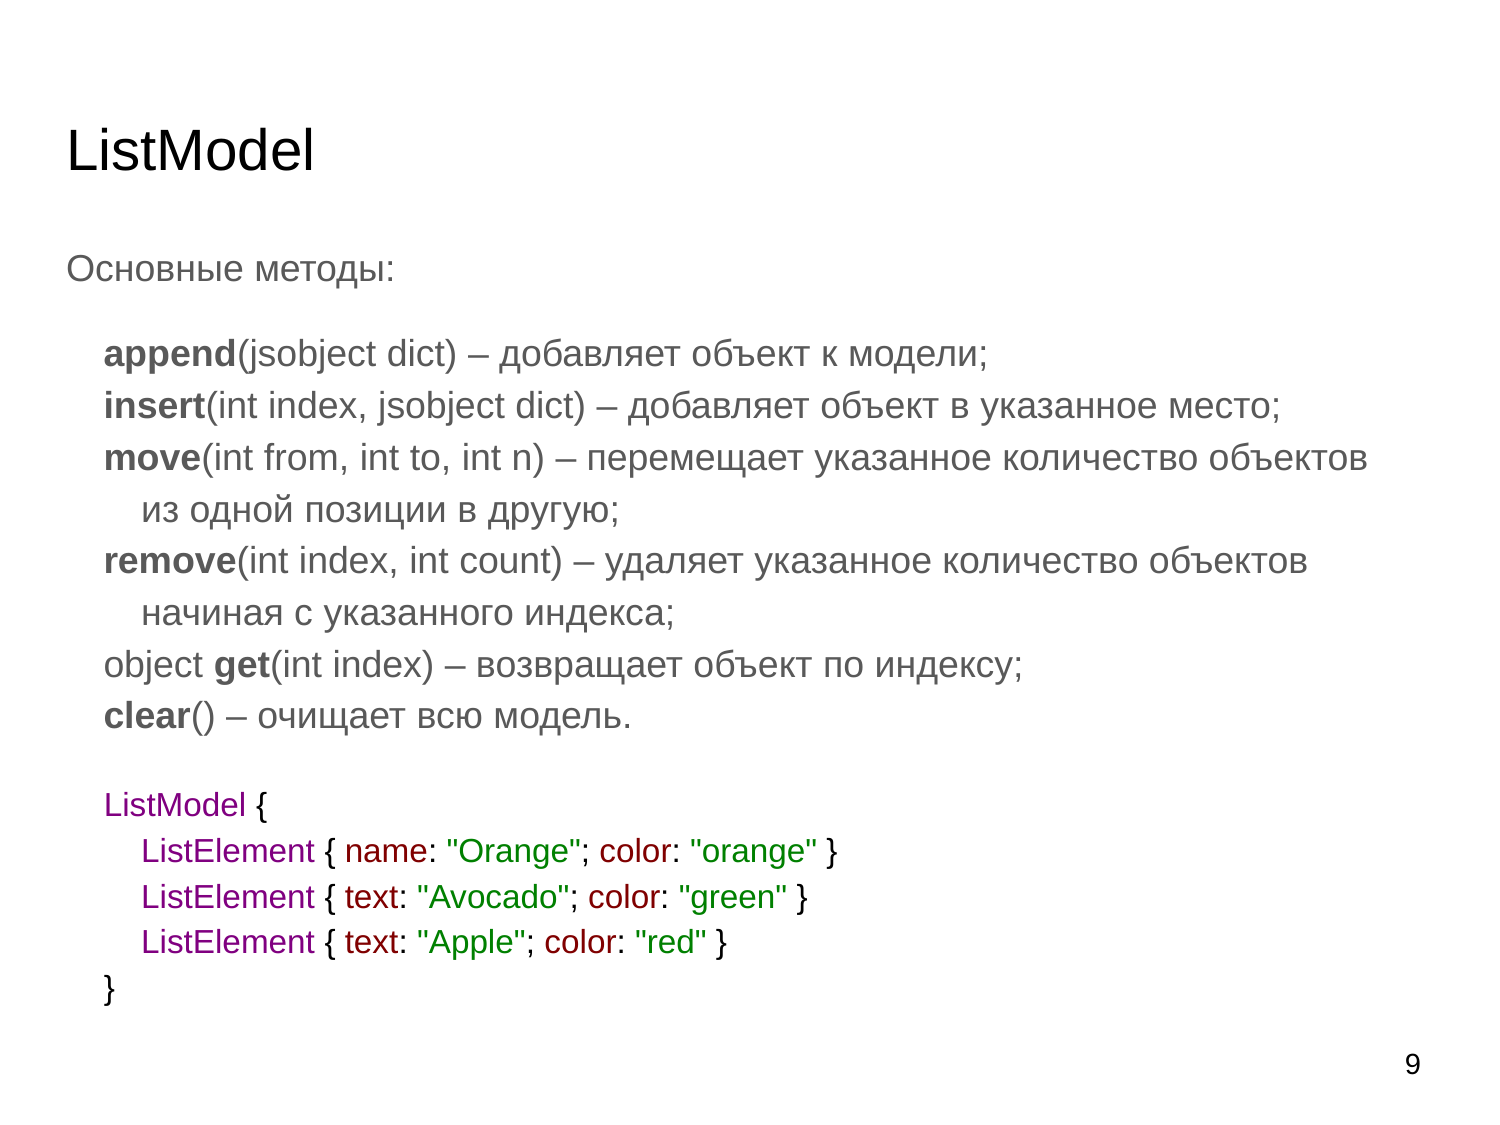

# ListModel
Основные методы:
append(jsobject dict) – добавляет объект к модели;
insert(int index, jsobject dict) – добавляет объект в указанное место;
move(int from, int to, int n) – перемещает указанное количество объектов из одной позиции в другую;
remove(int index, int count) – удаляет указанное количество объектов начиная с указанного индекса;
object get(int index) – возвращает объект по индексу;
clear() – очищает всю модель.

ListModel {
    ListElement { name: "Orange"; color: "orange" }
    ListElement { text: "Avocado"; color: "green" }
    ListElement { text: "Apple"; color: "red" }
}
9